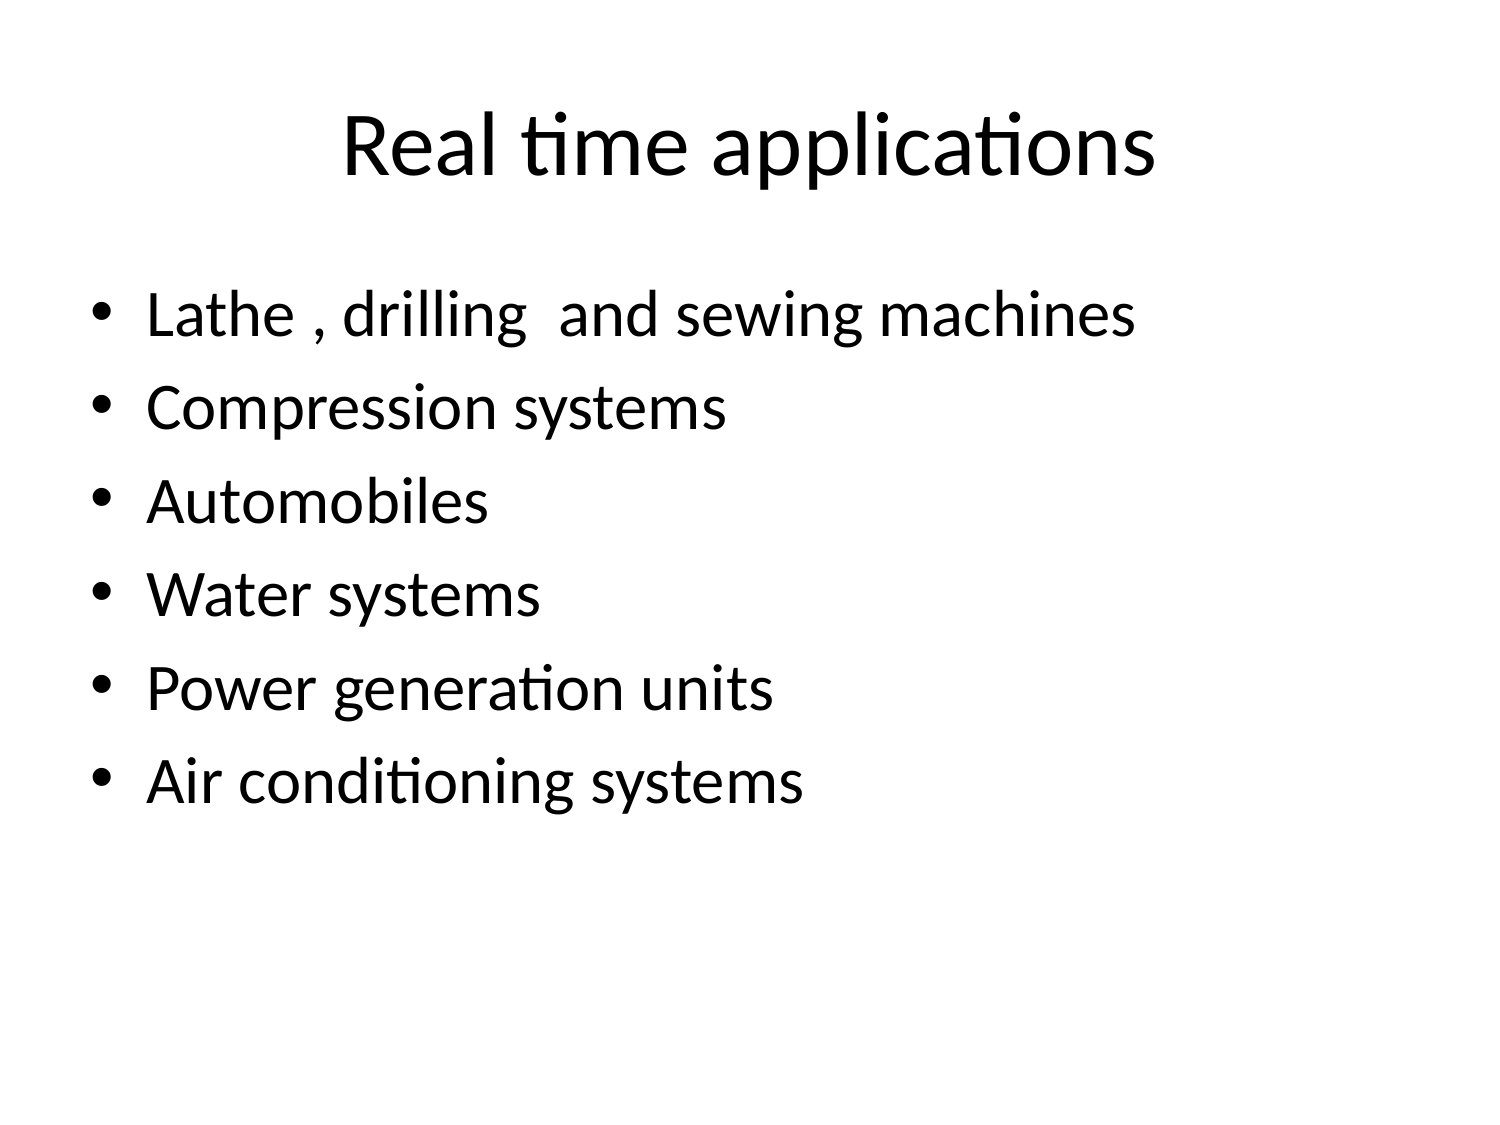

# Real time applications
Lathe , drilling  and sewing machines
Compression systems
Automobiles
Water systems
Power generation units
Air conditioning systems